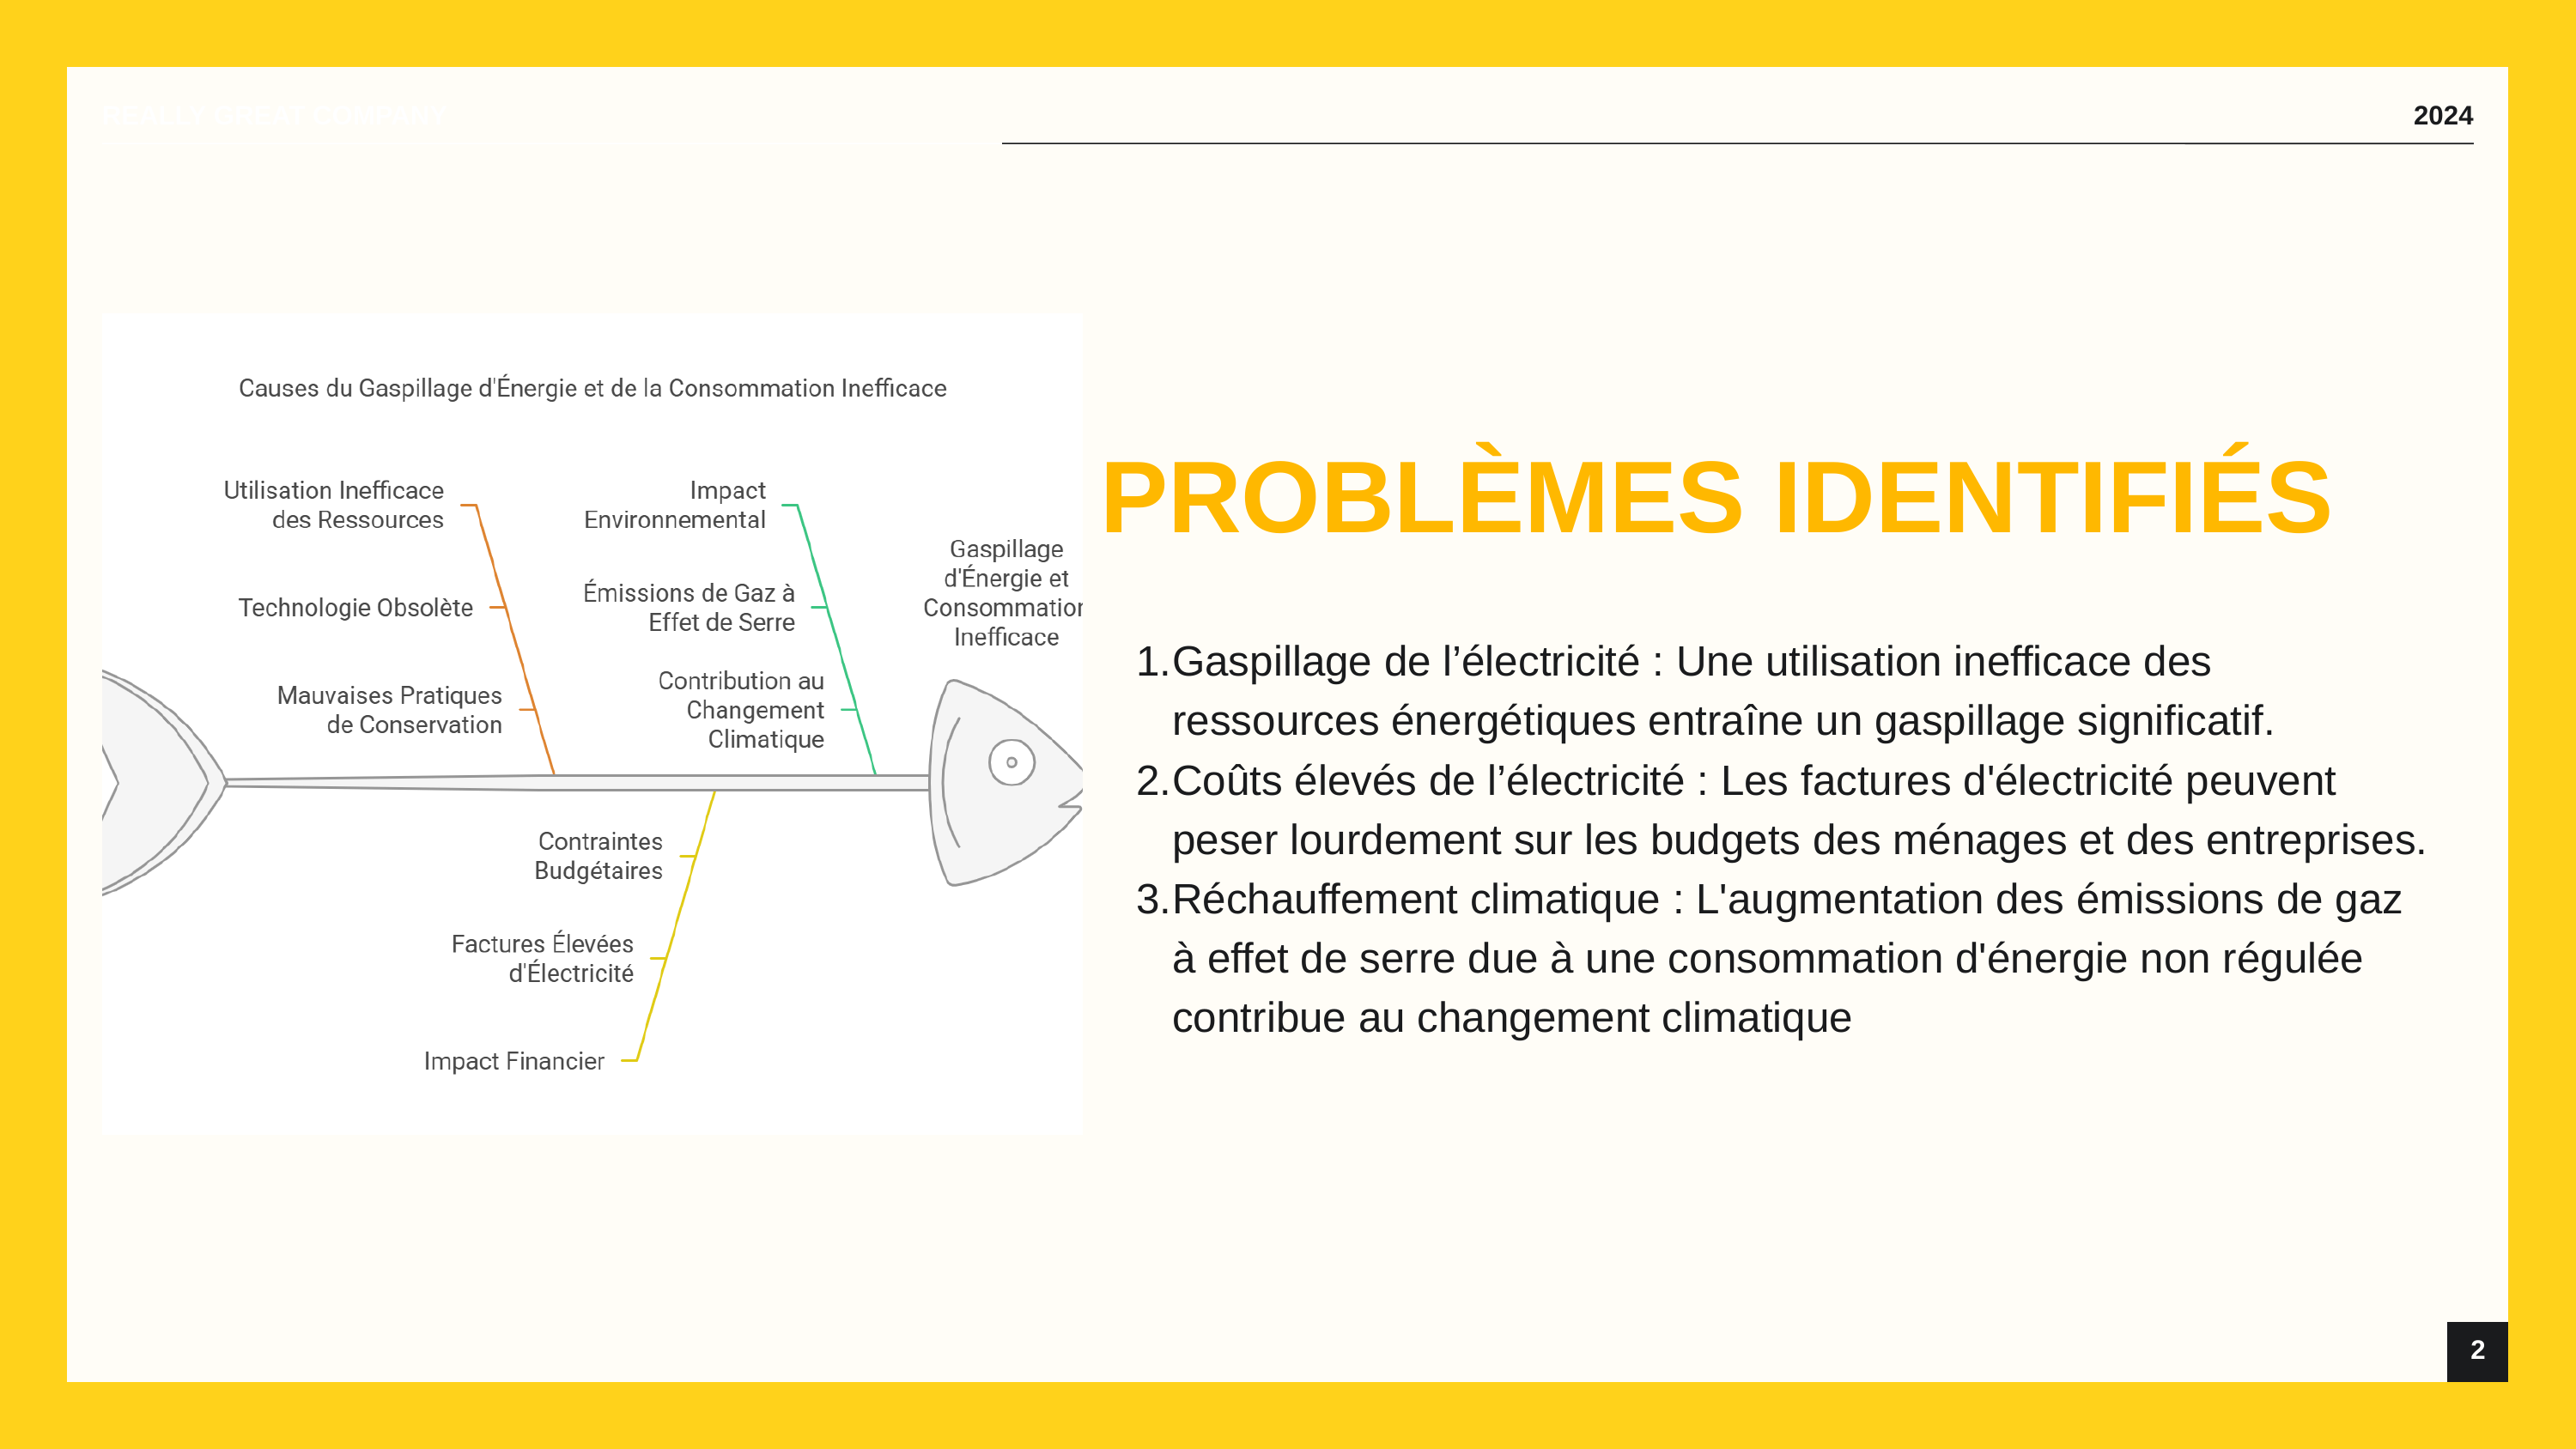

REALLY GREAT COMPANY
2024

PROBLÈMES IDENTIFIÉS
Gaspillage de l’électricité : Une utilisation inefficace des ressources énergétiques entraîne un gaspillage significatif.
Coûts élevés de l’électricité : Les factures d'électricité peuvent peser lourdement sur les budgets des ménages et des entreprises.
Réchauffement climatique : L'augmentation des émissions de gaz à effet de serre due à une consommation d'énergie non régulée contribue au changement climatique

2